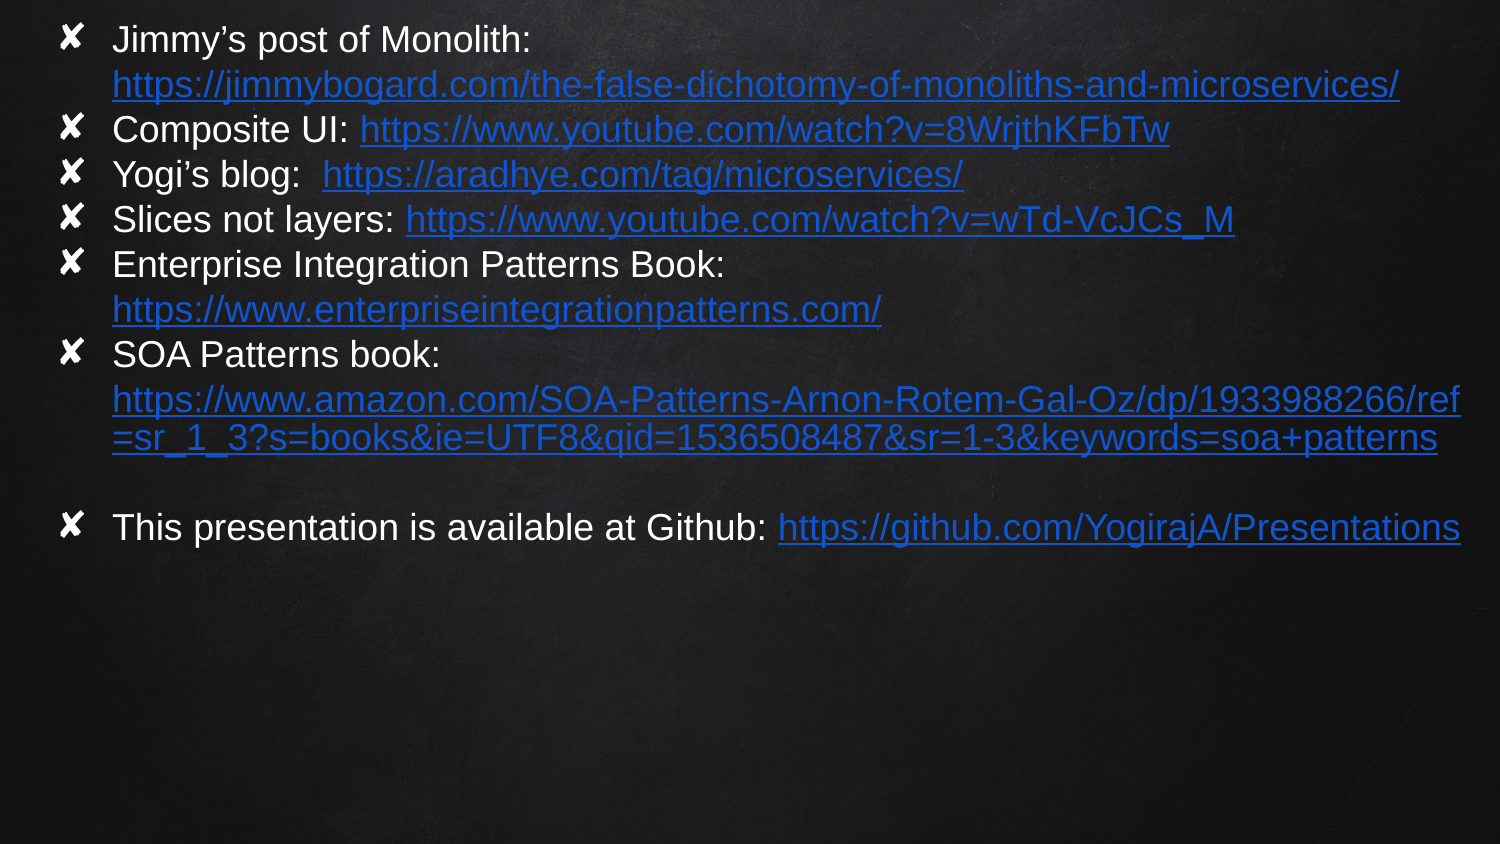

Jimmy’s post of Monolith: https://jimmybogard.com/the-false-dichotomy-of-monoliths-and-microservices/
Composite UI: https://www.youtube.com/watch?v=8WrjthKFbTw
Yogi’s blog:  https://aradhye.com/tag/microservices/
Slices not layers: https://www.youtube.com/watch?v=wTd-VcJCs_M
Enterprise Integration Patterns Book:   https://www.enterpriseintegrationpatterns.com/
SOA Patterns book: https://www.amazon.com/SOA-Patterns-Arnon-Rotem-Gal-Oz/dp/1933988266/ref=sr_1_3?s=books&ie=UTF8&qid=1536508487&sr=1-3&keywords=soa+patterns
This presentation is available at Github: https://github.com/YogirajA/Presentations